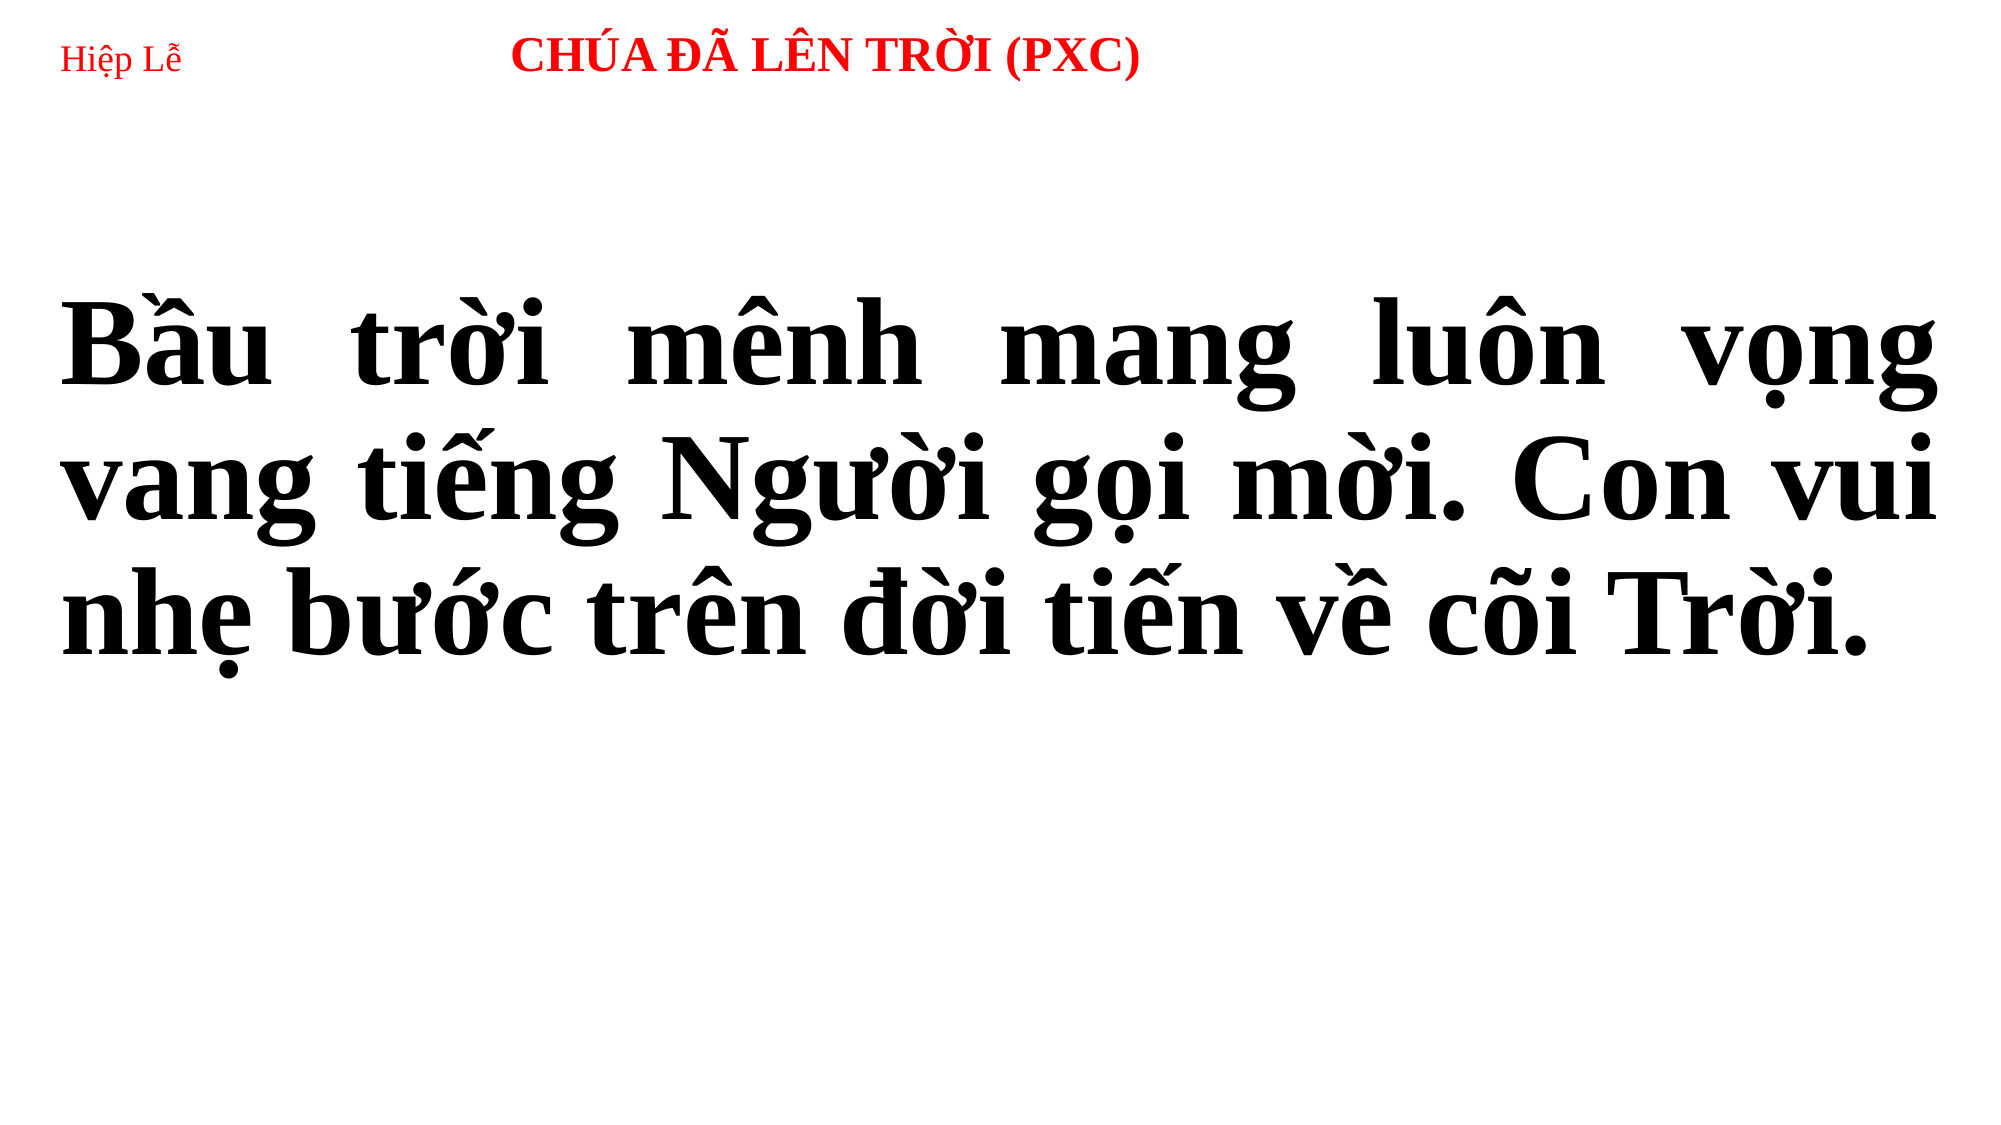

# Hiệp Lễ                    	CHÚA ĐÃ LÊN TRỜI (PXC)
Bầu trời mênh mang luôn vọng vang tiếng Người gọi mời. Con vui nhẹ bước trên đời tiến về cõi Trời.